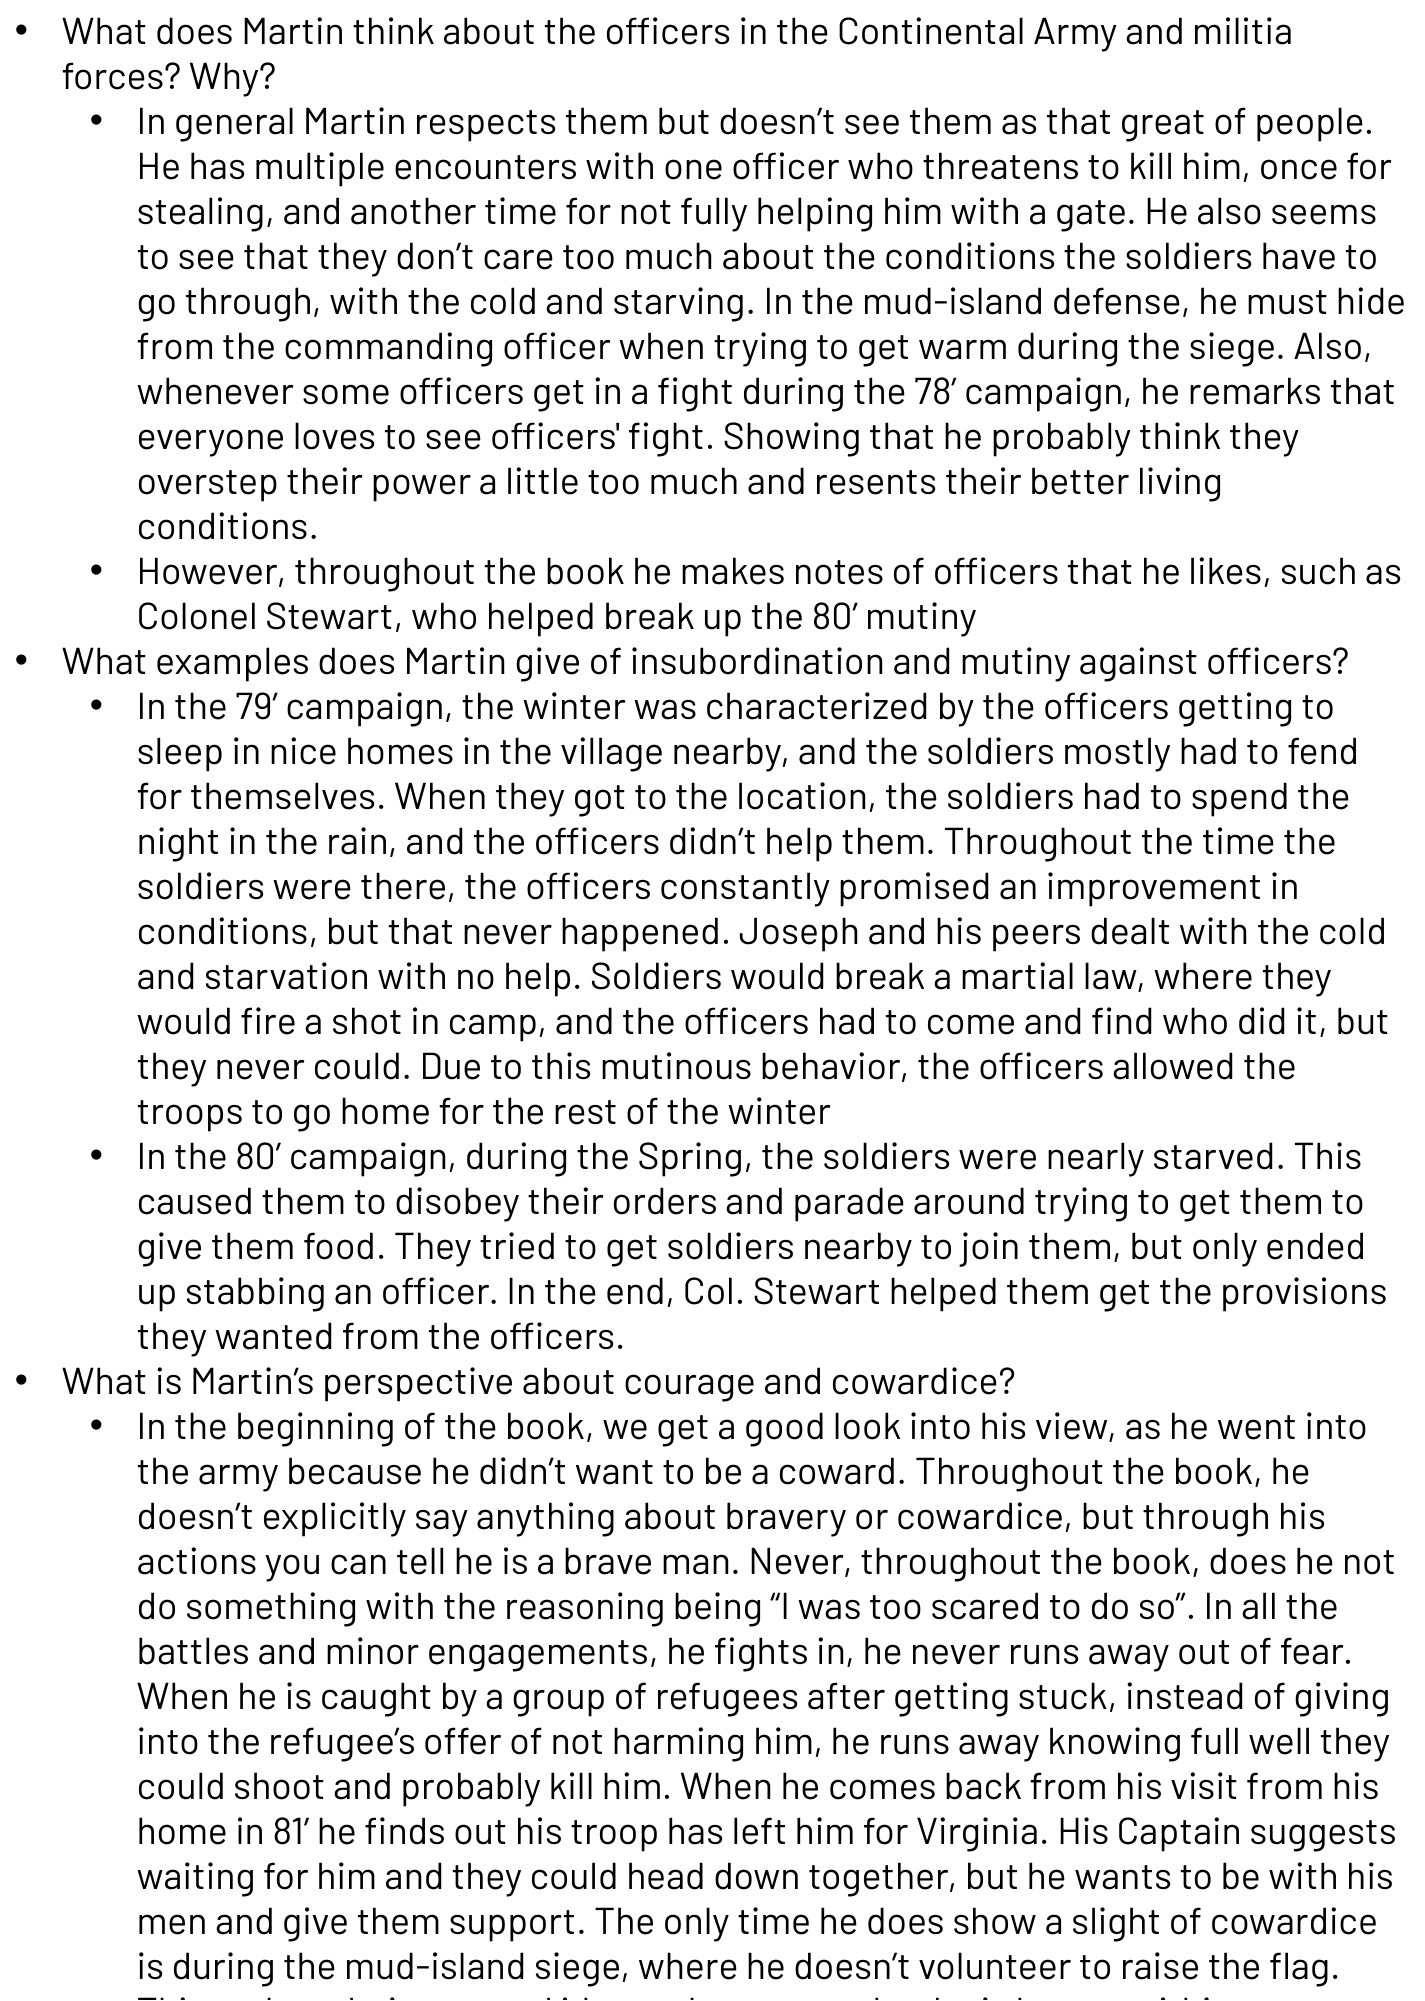

What does Martin think about the officers in the Continental Army and militia forces? Why?
In general Martin respects them but doesn’t see them as that great of people. He has multiple encounters with one officer who threatens to kill him, once for stealing, and another time for not fully helping him with a gate. He also seems to see that they don’t care too much about the conditions the soldiers have to go through, with the cold and starving. In the mud-island defense, he must hide from the commanding officer when trying to get warm during the siege. Also, whenever some officers get in a fight during the 78’ campaign, he remarks that everyone loves to see officers' fight. Showing that he probably think they overstep their power a little too much and resents their better living conditions.
However, throughout the book he makes notes of officers that he likes, such as Colonel Stewart, who helped break up the 80’ mutiny
What examples does Martin give of insubordination and mutiny against officers?
In the 79’ campaign, the winter was characterized by the officers getting to sleep in nice homes in the village nearby, and the soldiers mostly had to fend for themselves. When they got to the location, the soldiers had to spend the night in the rain, and the officers didn’t help them. Throughout the time the soldiers were there, the officers constantly promised an improvement in conditions, but that never happened. Joseph and his peers dealt with the cold and starvation with no help. Soldiers would break a martial law, where they would fire a shot in camp, and the officers had to come and find who did it, but they never could. Due to this mutinous behavior, the officers allowed the troops to go home for the rest of the winter
In the 80’ campaign, during the Spring, the soldiers were nearly starved. This caused them to disobey their orders and parade around trying to get them to give them food. They tried to get soldiers nearby to join them, but only ended up stabbing an officer. In the end, Col. Stewart helped them get the provisions they wanted from the officers.
What is Martin’s perspective about courage and cowardice?
In the beginning of the book, we get a good look into his view, as he went into the army because he didn’t want to be a coward. Throughout the book, he doesn’t explicitly say anything about bravery or cowardice, but through his actions you can tell he is a brave man. Never, throughout the book, does he not do something with the reasoning being “I was too scared to do so”. In all the battles and minor engagements, he fights in, he never runs away out of fear. When he is caught by a group of refugees after getting stuck, instead of giving into the refugee’s offer of not harming him, he runs away knowing full well they could shoot and probably kill him. When he comes back from his visit from his home in 81’ he finds out his troop has left him for Virginia. His Captain suggests waiting for him and they could head down together, but he wants to be with his men and give them support. The only time he does show a slight of cowardice is during the mud-island siege, where he doesn’t volunteer to raise the flag. This ends up being a good idea and suggests that he is brave—within reason.